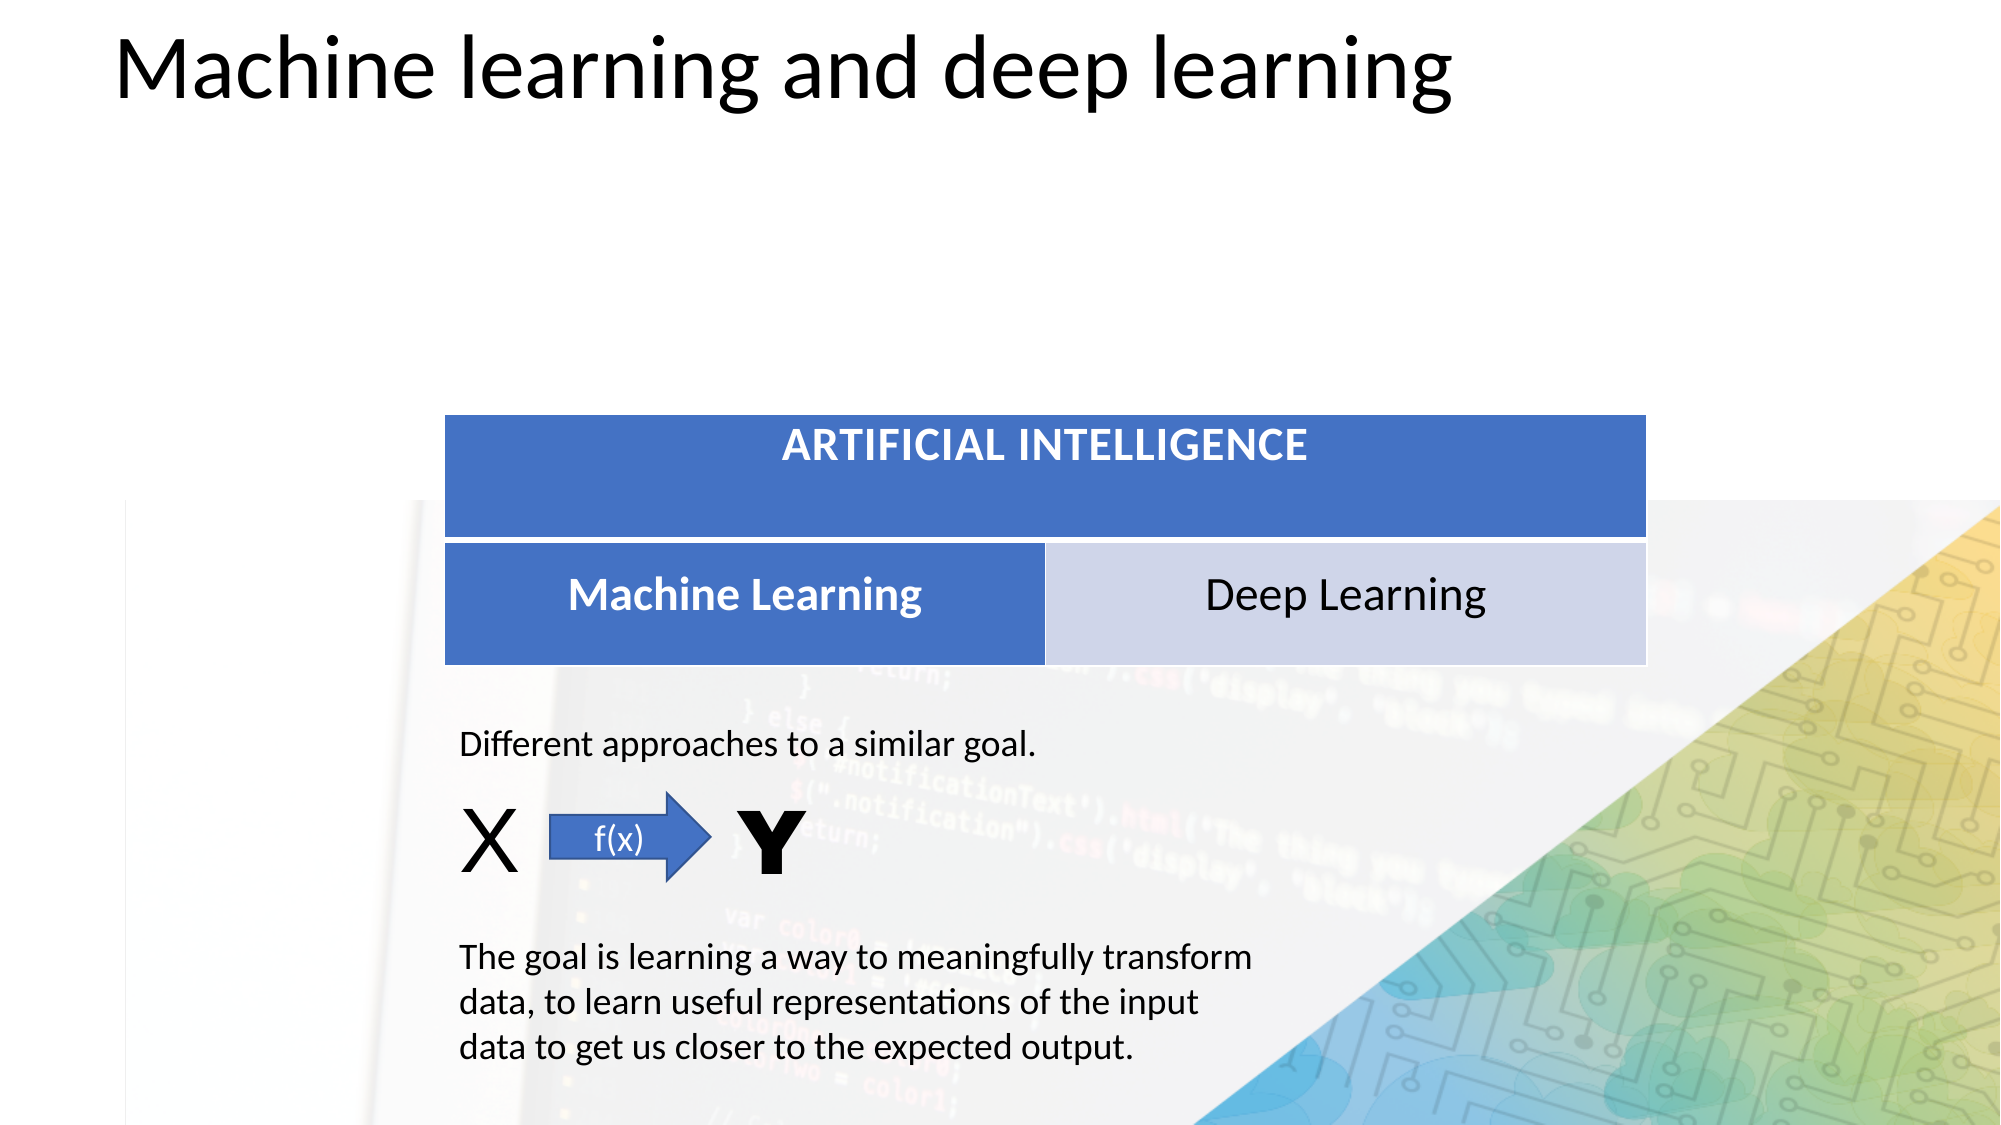

# Machine learning and deep learning
| Artificial Intelligence |  |
| --- | --- |
| Machine Learning | Deep Learning |
Different approaches to a similar goal.

X
Y
f(x)
The goal is learning a way to meaningfully transform data, to learn useful representations of the input data to get us closer to the expected output.